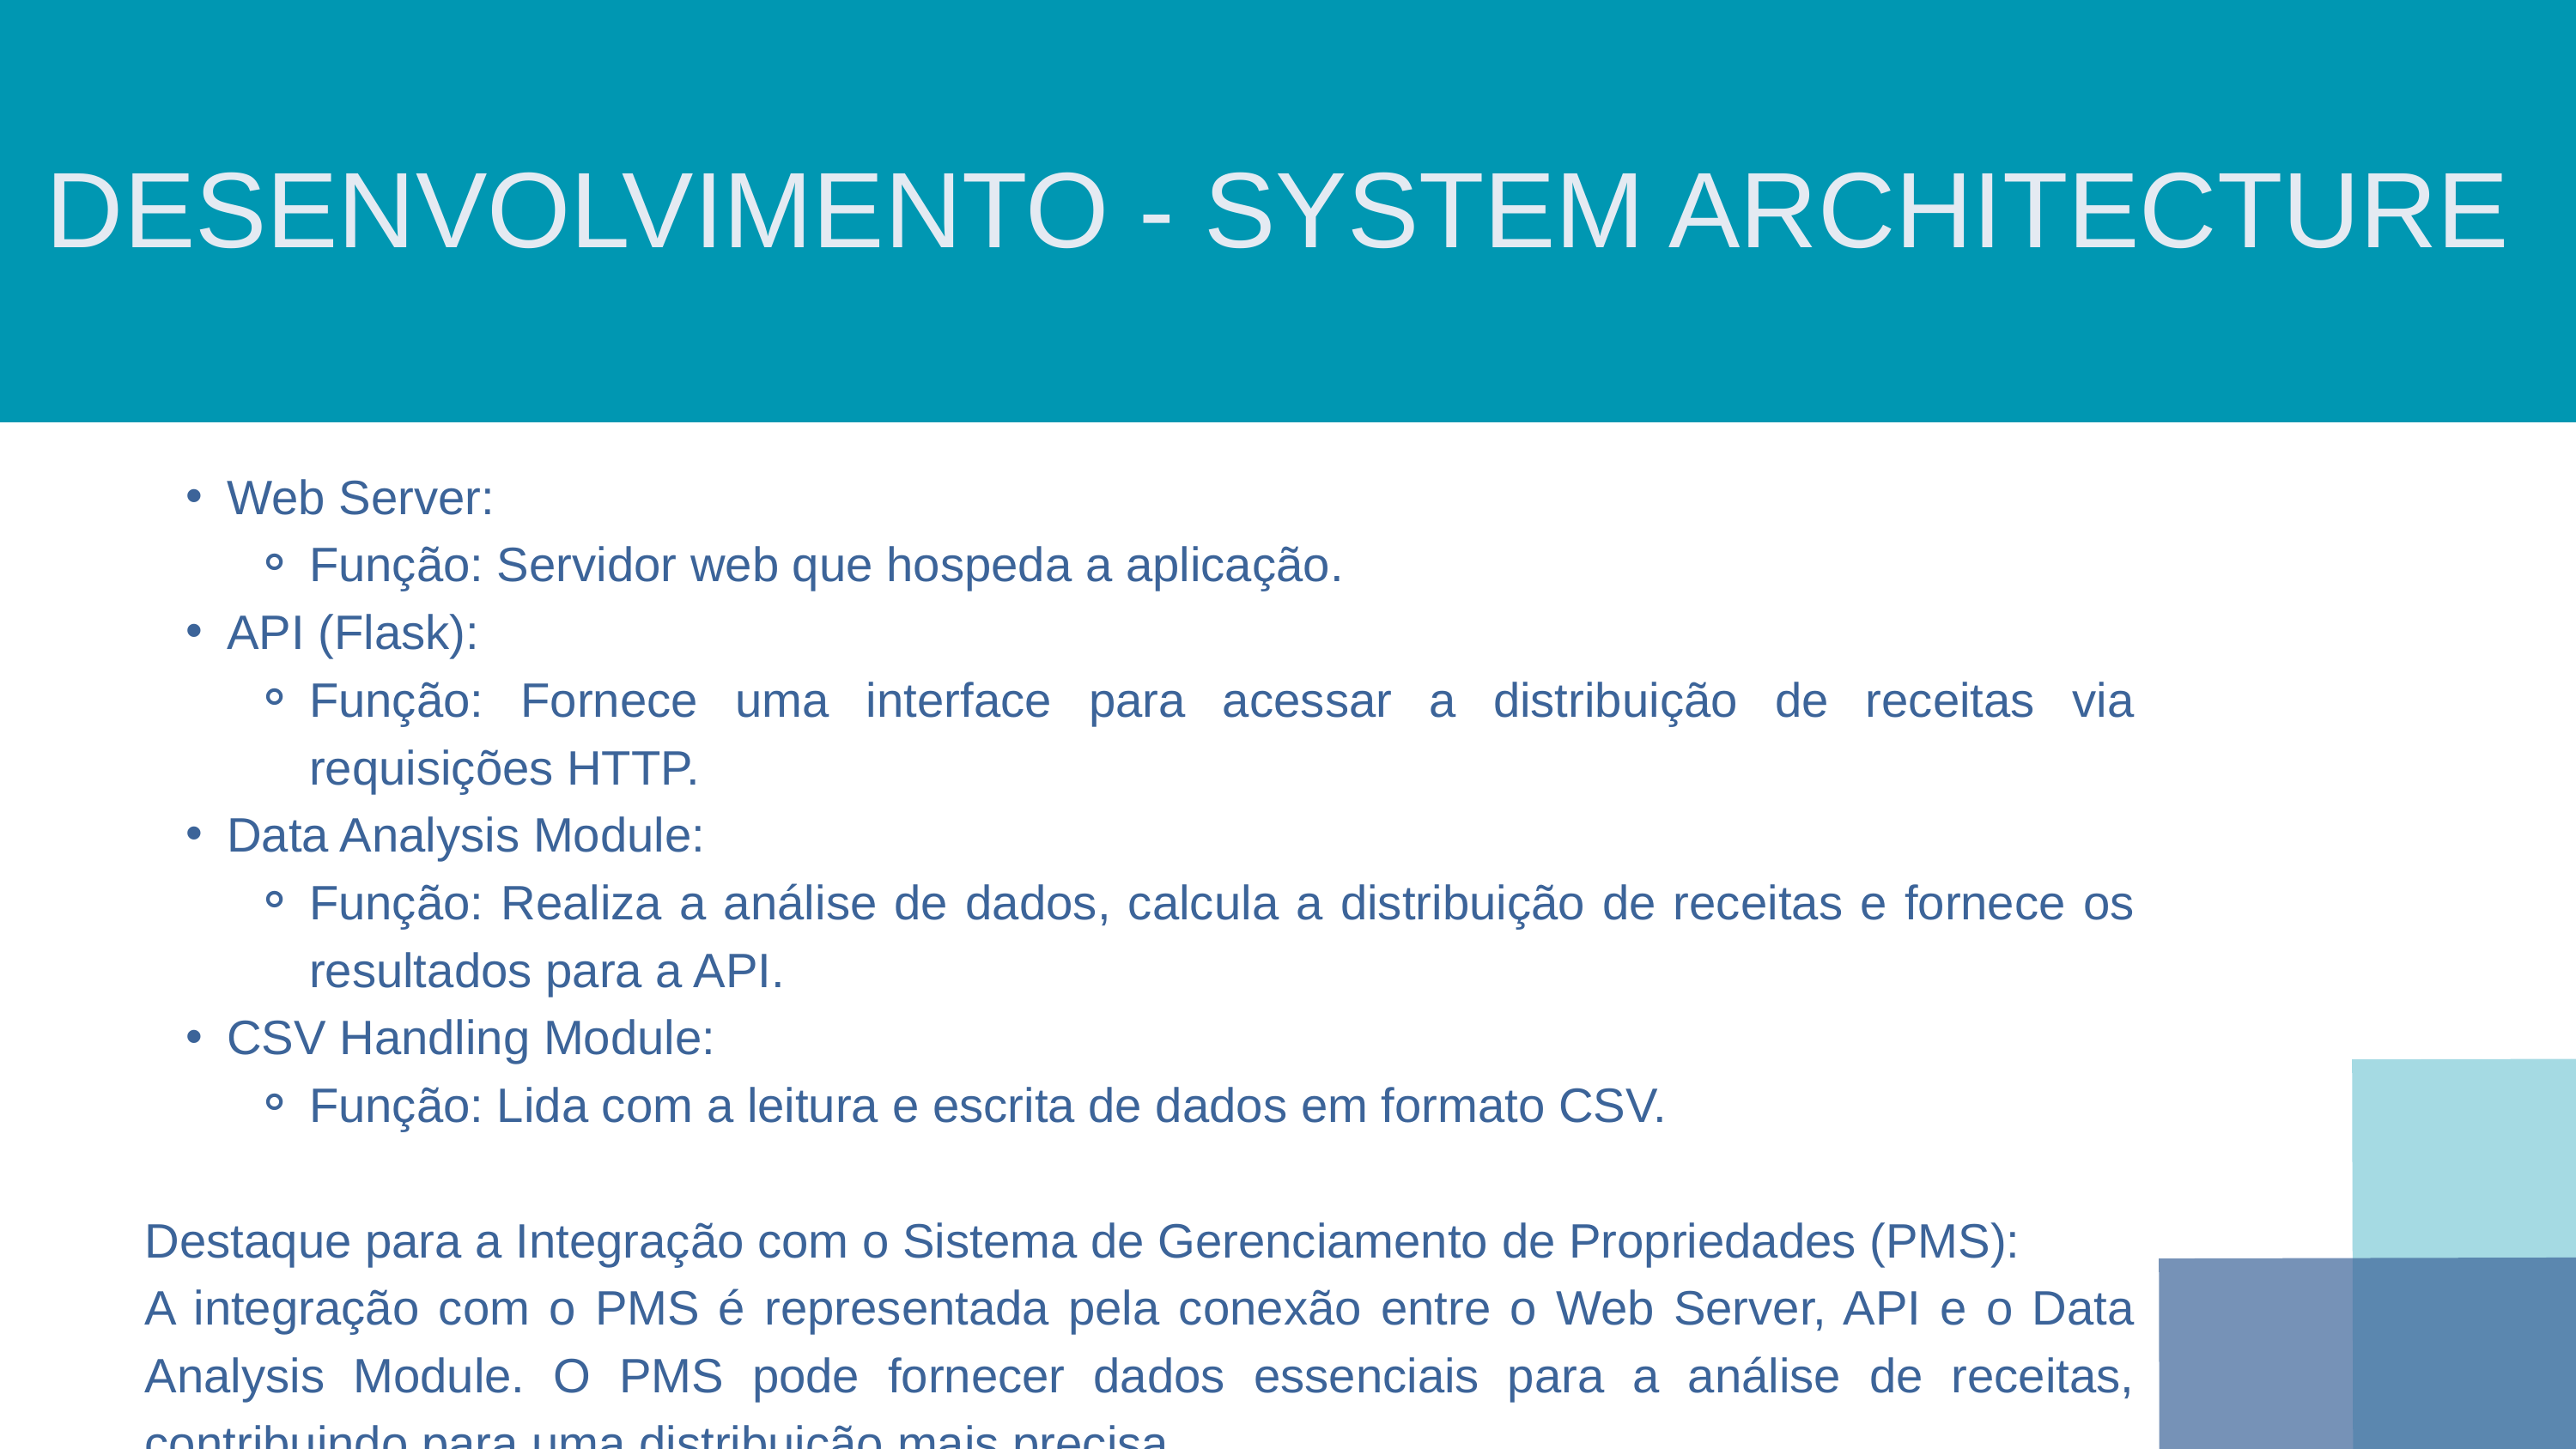

DESENVOLVIMENTO - SYSTEM ARCHITECTURE
Web Server:
Função: Servidor web que hospeda a aplicação.
API (Flask):
Função: Fornece uma interface para acessar a distribuição de receitas via requisições HTTP.
Data Analysis Module:
Função: Realiza a análise de dados, calcula a distribuição de receitas e fornece os resultados para a API.
CSV Handling Module:
Função: Lida com a leitura e escrita de dados em formato CSV.

Destaque para a Integração com o Sistema de Gerenciamento de Propriedades (PMS):
A integração com o PMS é representada pela conexão entre o Web Server, API e o Data Analysis Module. O PMS pode fornecer dados essenciais para a análise de receitas, contribuindo para uma distribuição mais precisa.